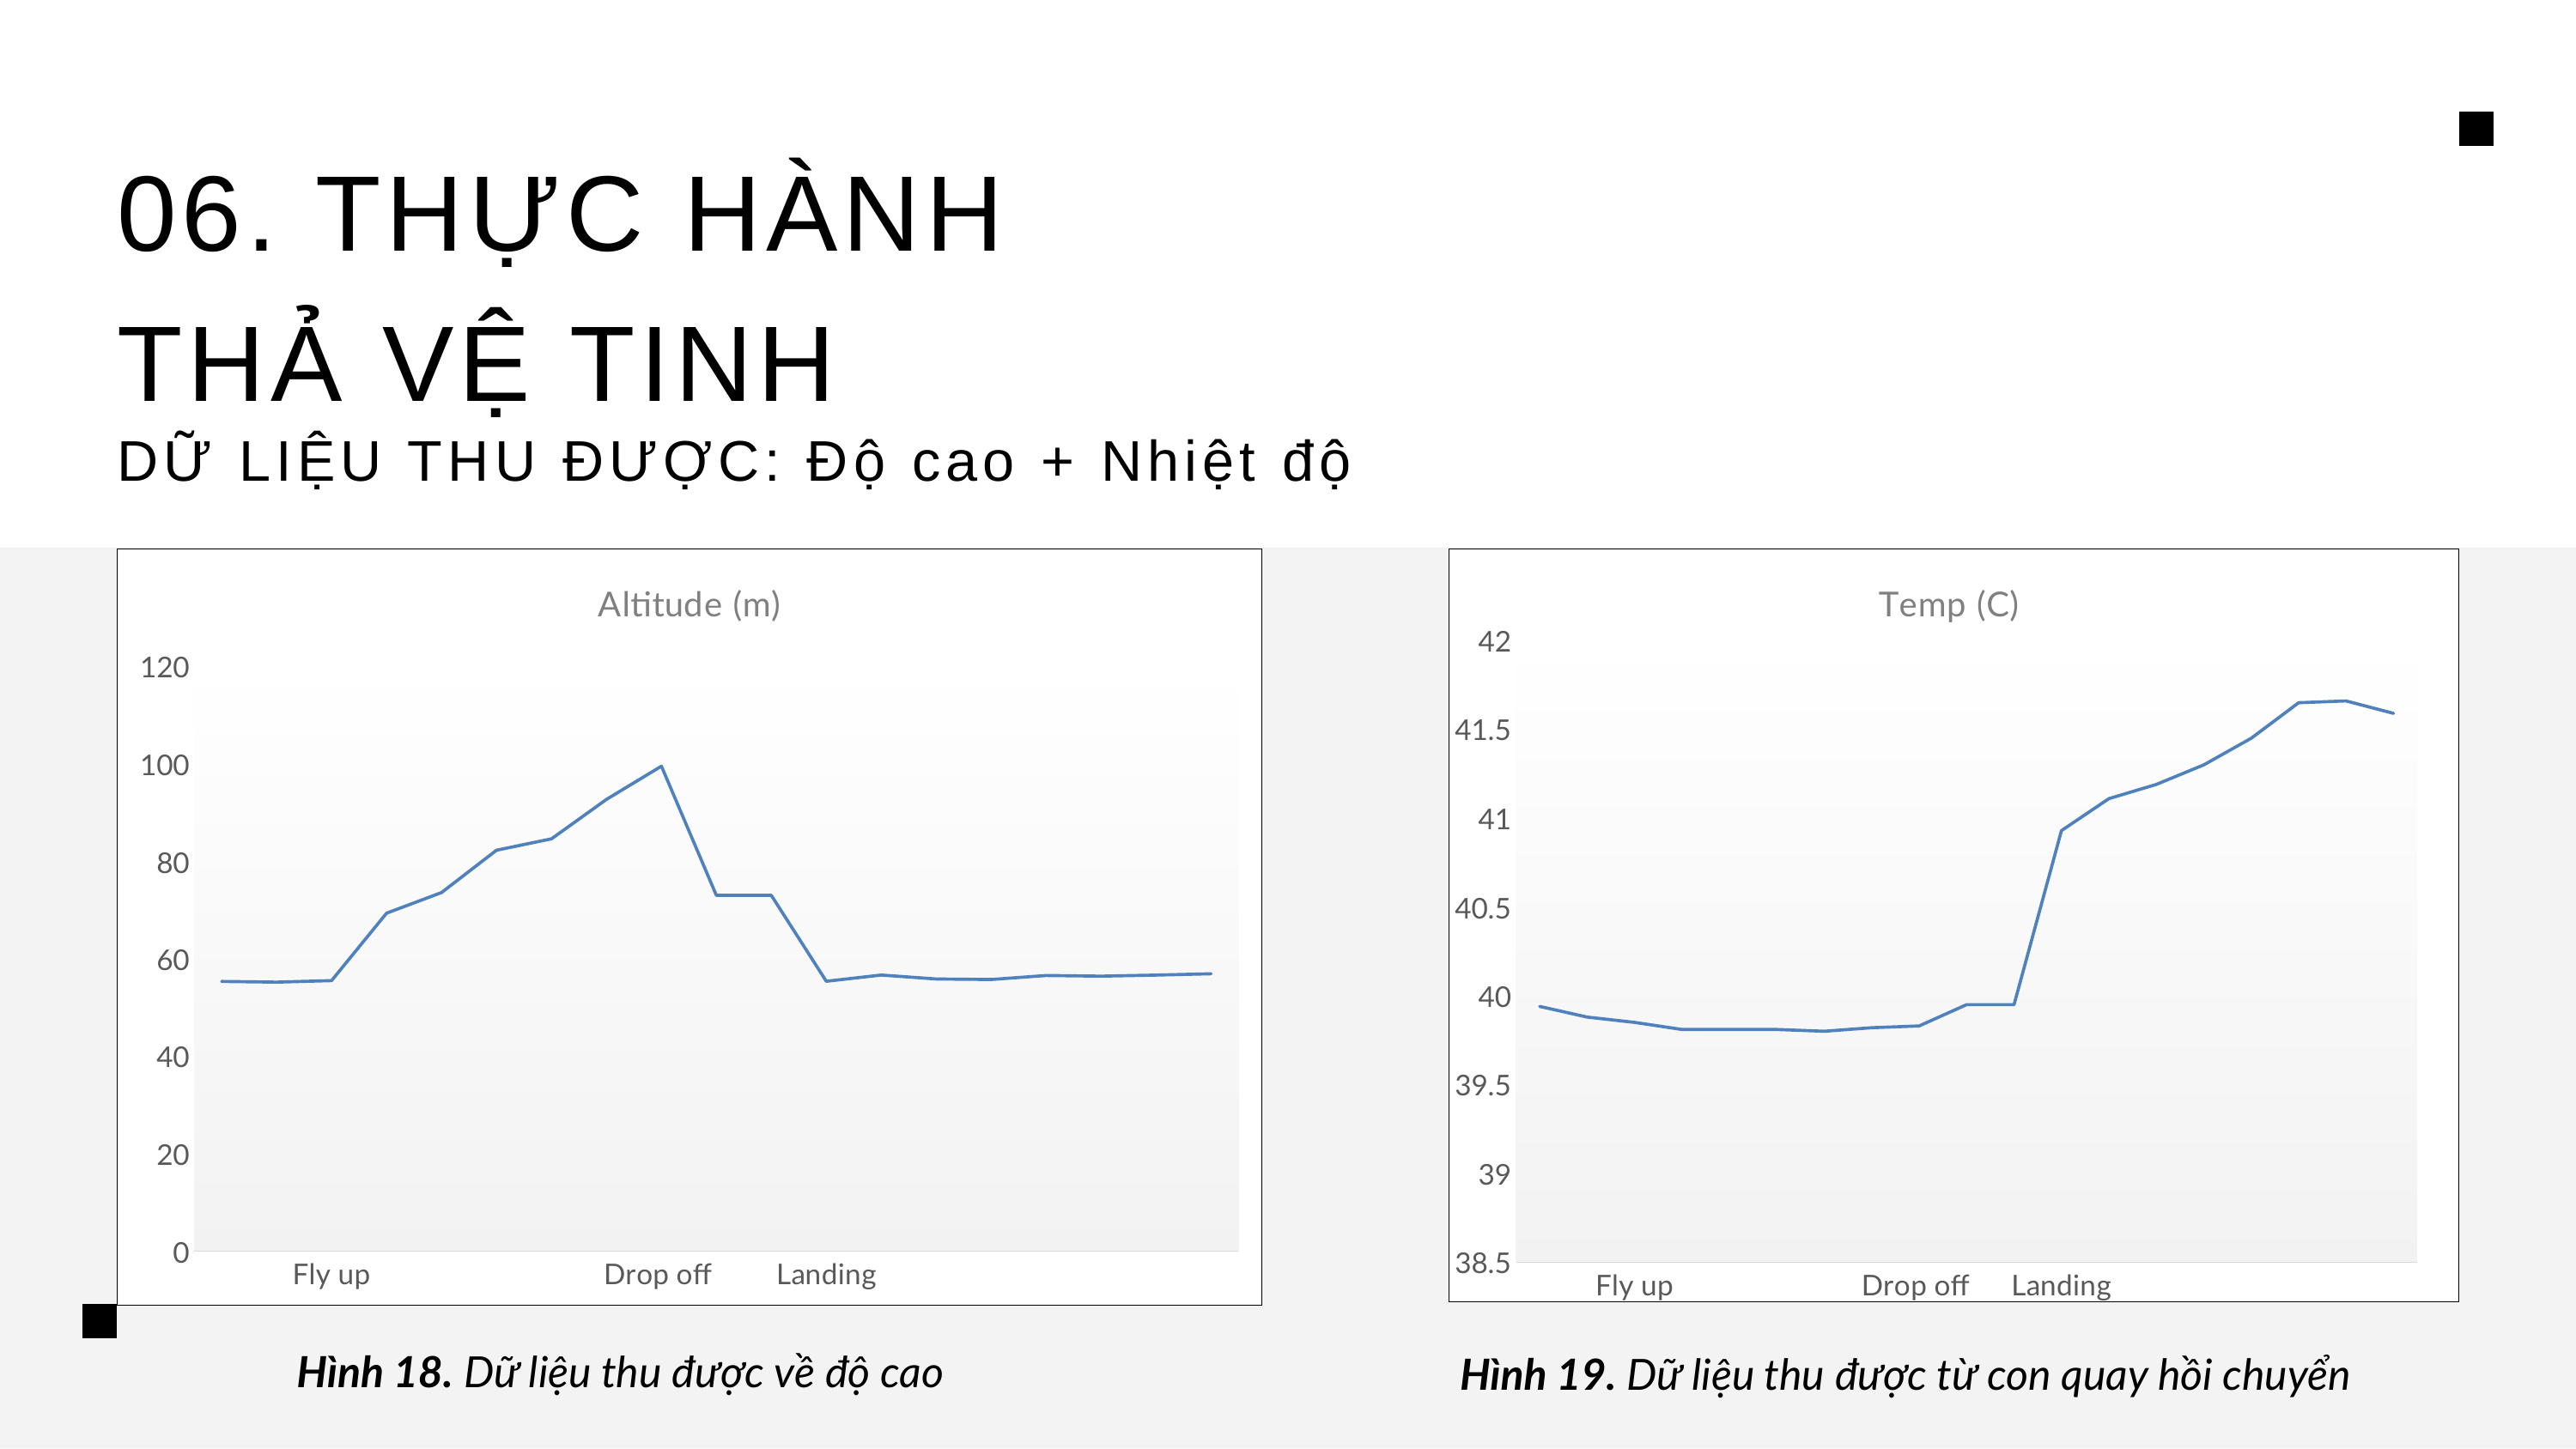

06. THỰC HÀNH THẢ VỆ TINH
DỮ LIỆU THU ĐƯỢC: Độ cao + Nhiệt độ

### Chart: Altitude (m)

| Category | Alti (m) |
|---|---|
|  | 55.39 |
|  | 55.24 |
| Fly up | 55.55 |
|  | 69.4 |
|  | 73.64 |
|  | 82.33 |
|  | 84.67 |
|  | 92.76 |
| Drop off  | 99.58 |
|  | 73.06 |
|  | 73.06 |
| Landing | 55.42 |

### Chart:

| Category | Temp (C)  |
|---|---|
|  | 39.94 |
|  | 39.88 |
| Fly up | 39.85 |
|  | 39.81 |
|  | 39.81 |
|  | 39.81 |
|  | 39.8 |
|  | 39.82 |
| Drop off  | 39.83 |
|  | 39.95 |
|  | 39.95 |
| Landing | 40.93 |

Hình 18. Dữ liệu thu được về độ cao
Hình 19. Dữ liệu thu được từ con quay hồi chuyển